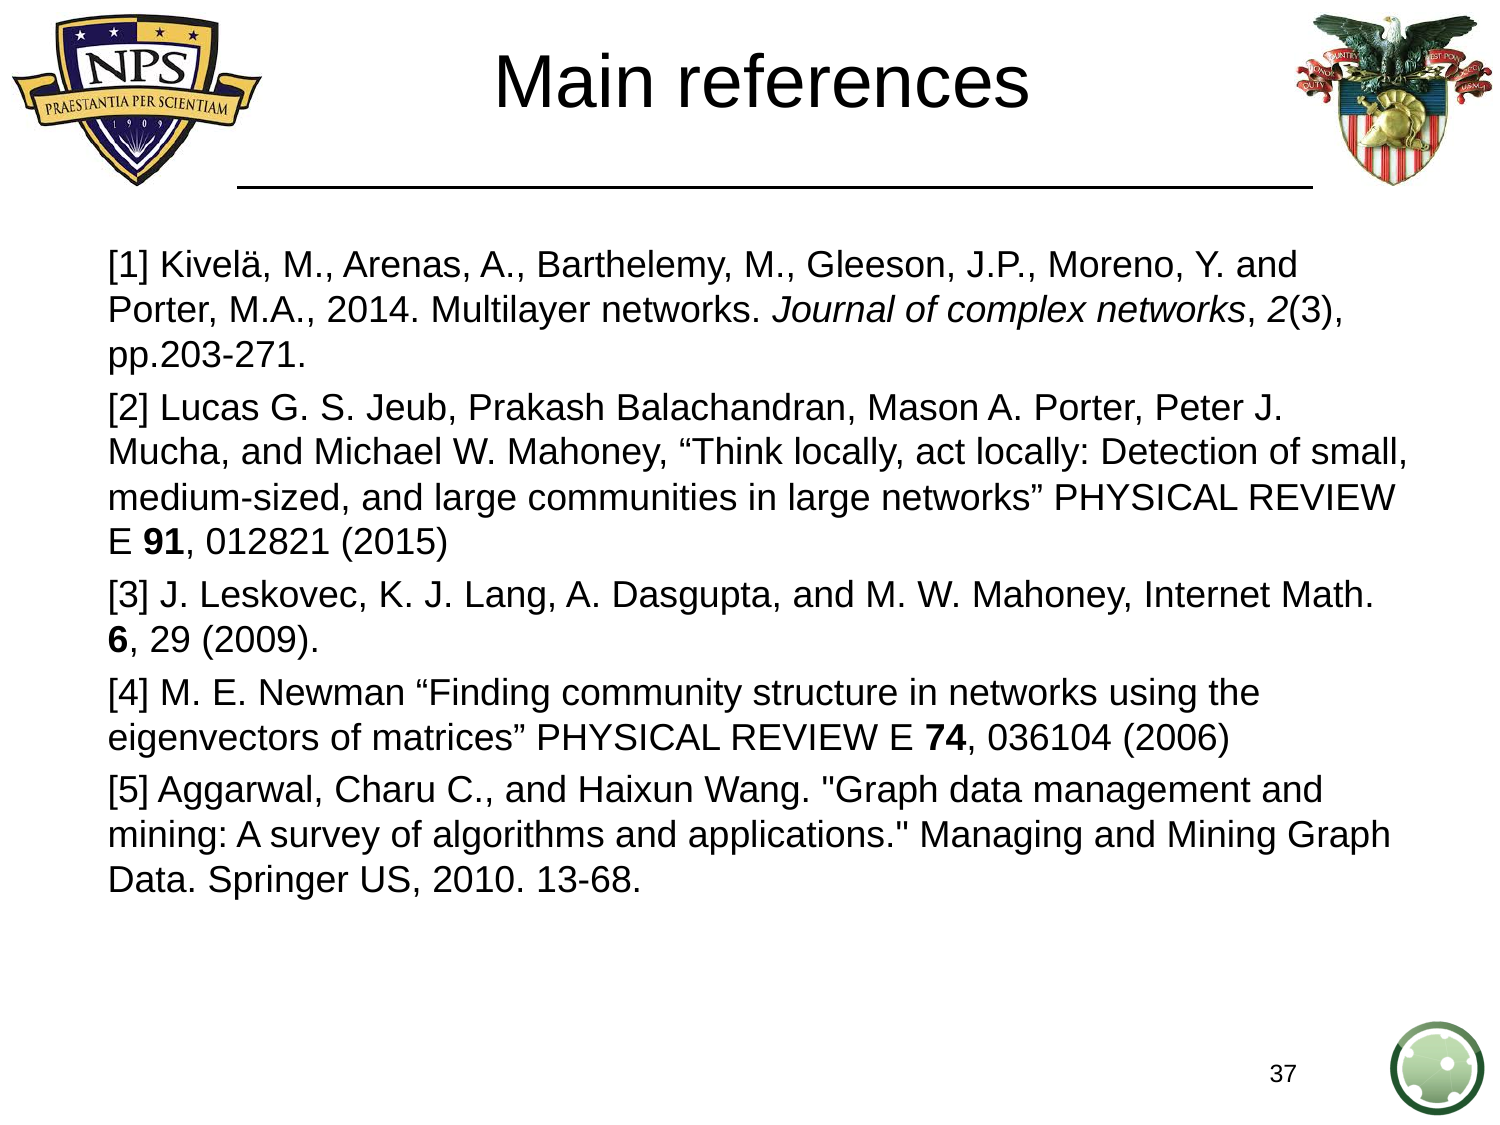

# Main references
[1] Kivelä, M., Arenas, A., Barthelemy, M., Gleeson, J.P., Moreno, Y. and Porter, M.A., 2014. Multilayer networks. Journal of complex networks, 2(3), pp.203-271.
[2] Lucas G. S. Jeub, Prakash Balachandran, Mason A. Porter, Peter J. Mucha, and Michael W. Mahoney, “Think locally, act locally: Detection of small, medium-sized, and large communities in large networks” PHYSICAL REVIEW E 91, 012821 (2015)
[3] J. Leskovec, K. J. Lang, A. Dasgupta, and M. W. Mahoney, Internet Math. 6, 29 (2009).
[4] M. E. Newman “Finding community structure in networks using the eigenvectors of matrices” PHYSICAL REVIEW E 74, 036104 (2006)
[5] Aggarwal, Charu C., and Haixun Wang. "Graph data management and mining: A survey of algorithms and applications." Managing and Mining Graph Data. Springer US, 2010. 13-68.

37